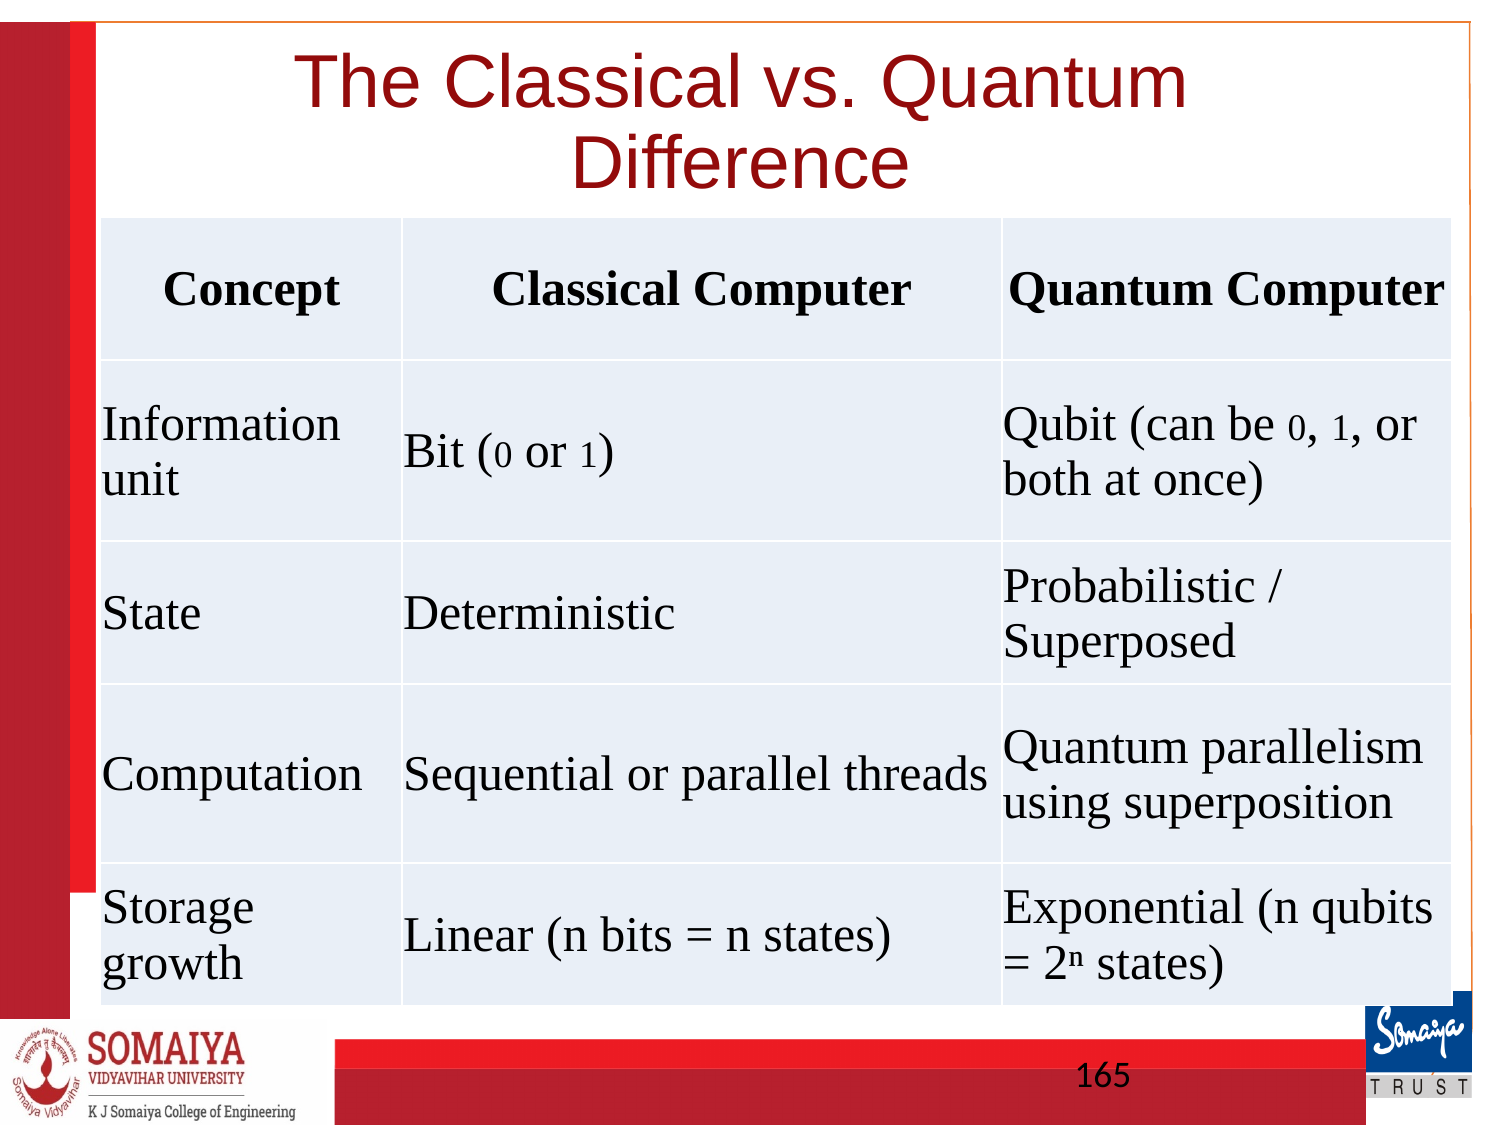

# The Classical vs. Quantum Difference
| Concept | Classical Computer | Quantum Computer |
| --- | --- | --- |
| Information unit | Bit (0 or 1) | Qubit (can be 0, 1, or both at once) |
| State | Deterministic | Probabilistic / Superposed |
| Computation | Sequential or parallel threads | Quantum parallelism using superposition |
| Storage growth | Linear (n bits = n states) | Exponential (n qubits = 2ⁿ states) |

165